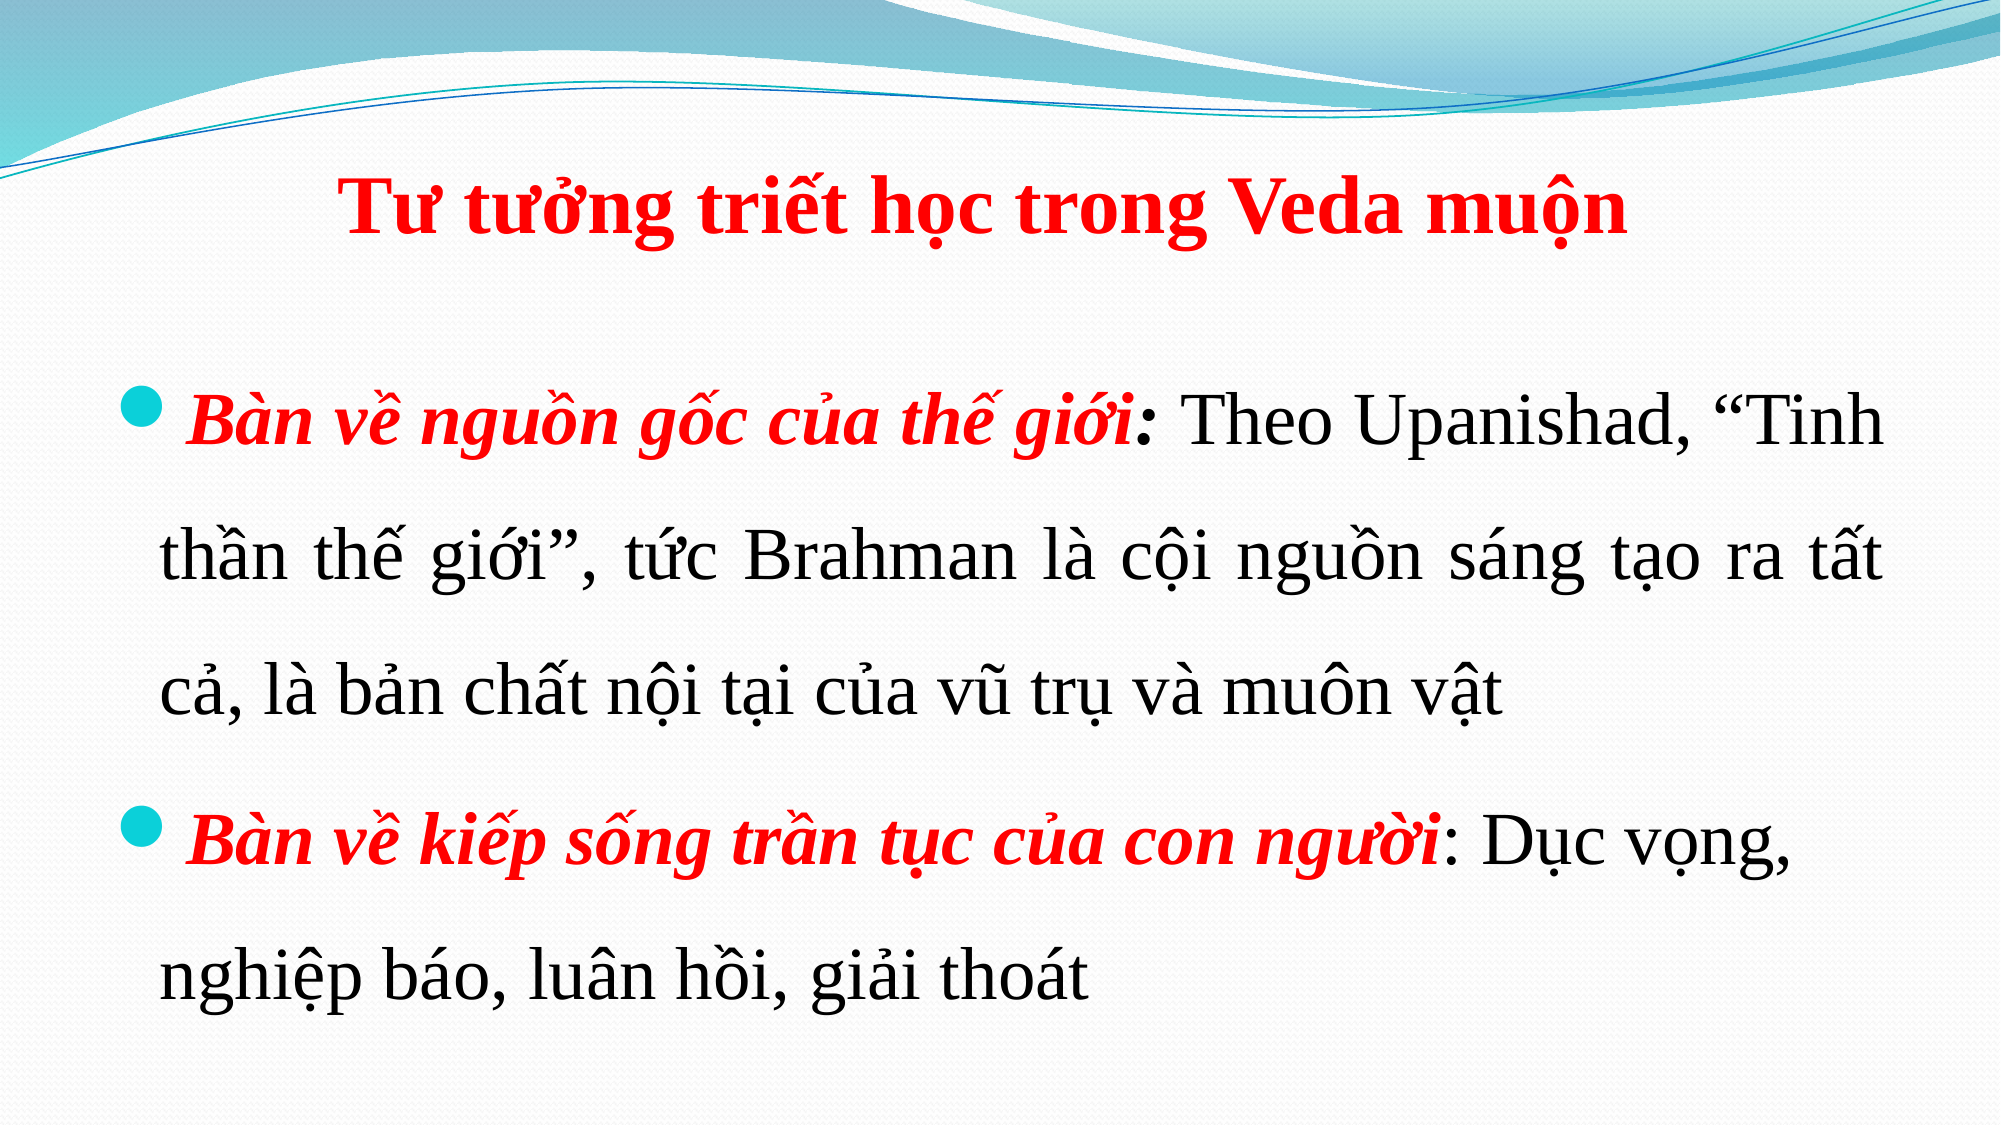

# Tư tưởng triết học trong Veda muộn
Bàn về nguồn gốc của thế giới: Theo Upanishad, “Tinh thần thế giới”, tức Brahman là cội nguồn sáng tạo ra tất cả, là bản chất nội tại của vũ trụ và muôn vật
Bàn về kiếp sống trần tục của con người: Dục vọng, nghiệp báo, luân hồi, giải thoát